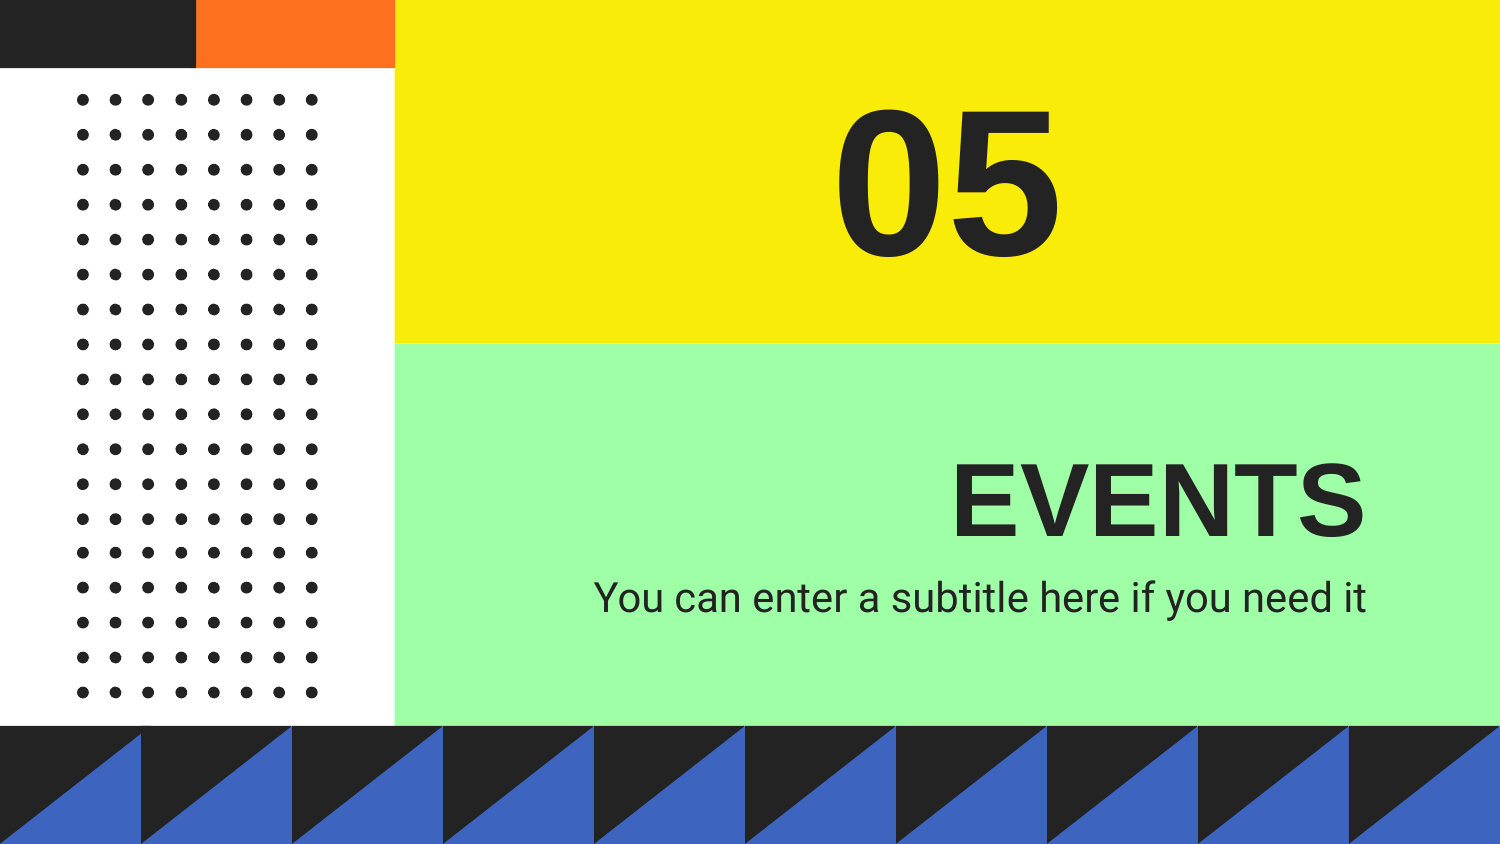

05

# EVENTS
You can enter a subtitle here if you need it